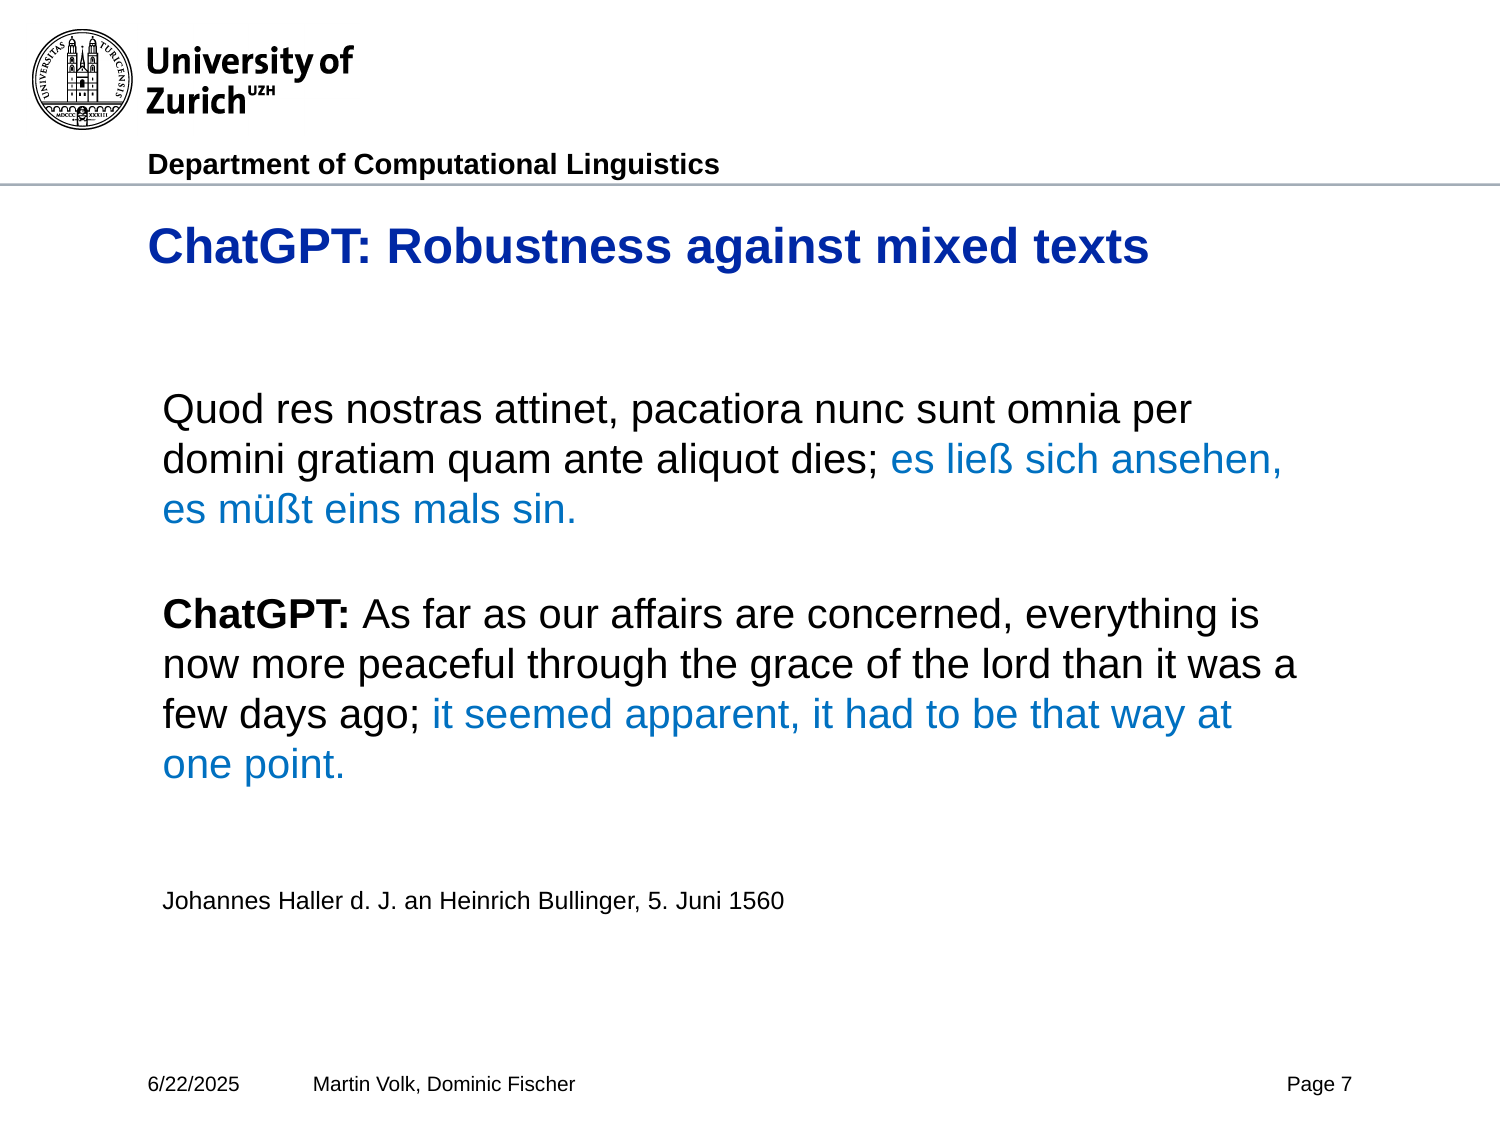

# ChatGPT: Robustness against mixed texts
Quod res nostras attinet, pacatiora nunc sunt omnia per domini gratiam quam ante aliquot dies; es ließ sich ansehen, es müßt eins mals sin.
ChatGPT: As far as our affairs are concerned, everything is now more peaceful through the grace of the lord than it was a few days ago; it seemed apparent, it had to be that way at one point.
Johannes Haller d. J. an Heinrich Bullinger, 5. Juni 1560
6/22/2025
Martin Volk, Dominic Fischer
Page 7